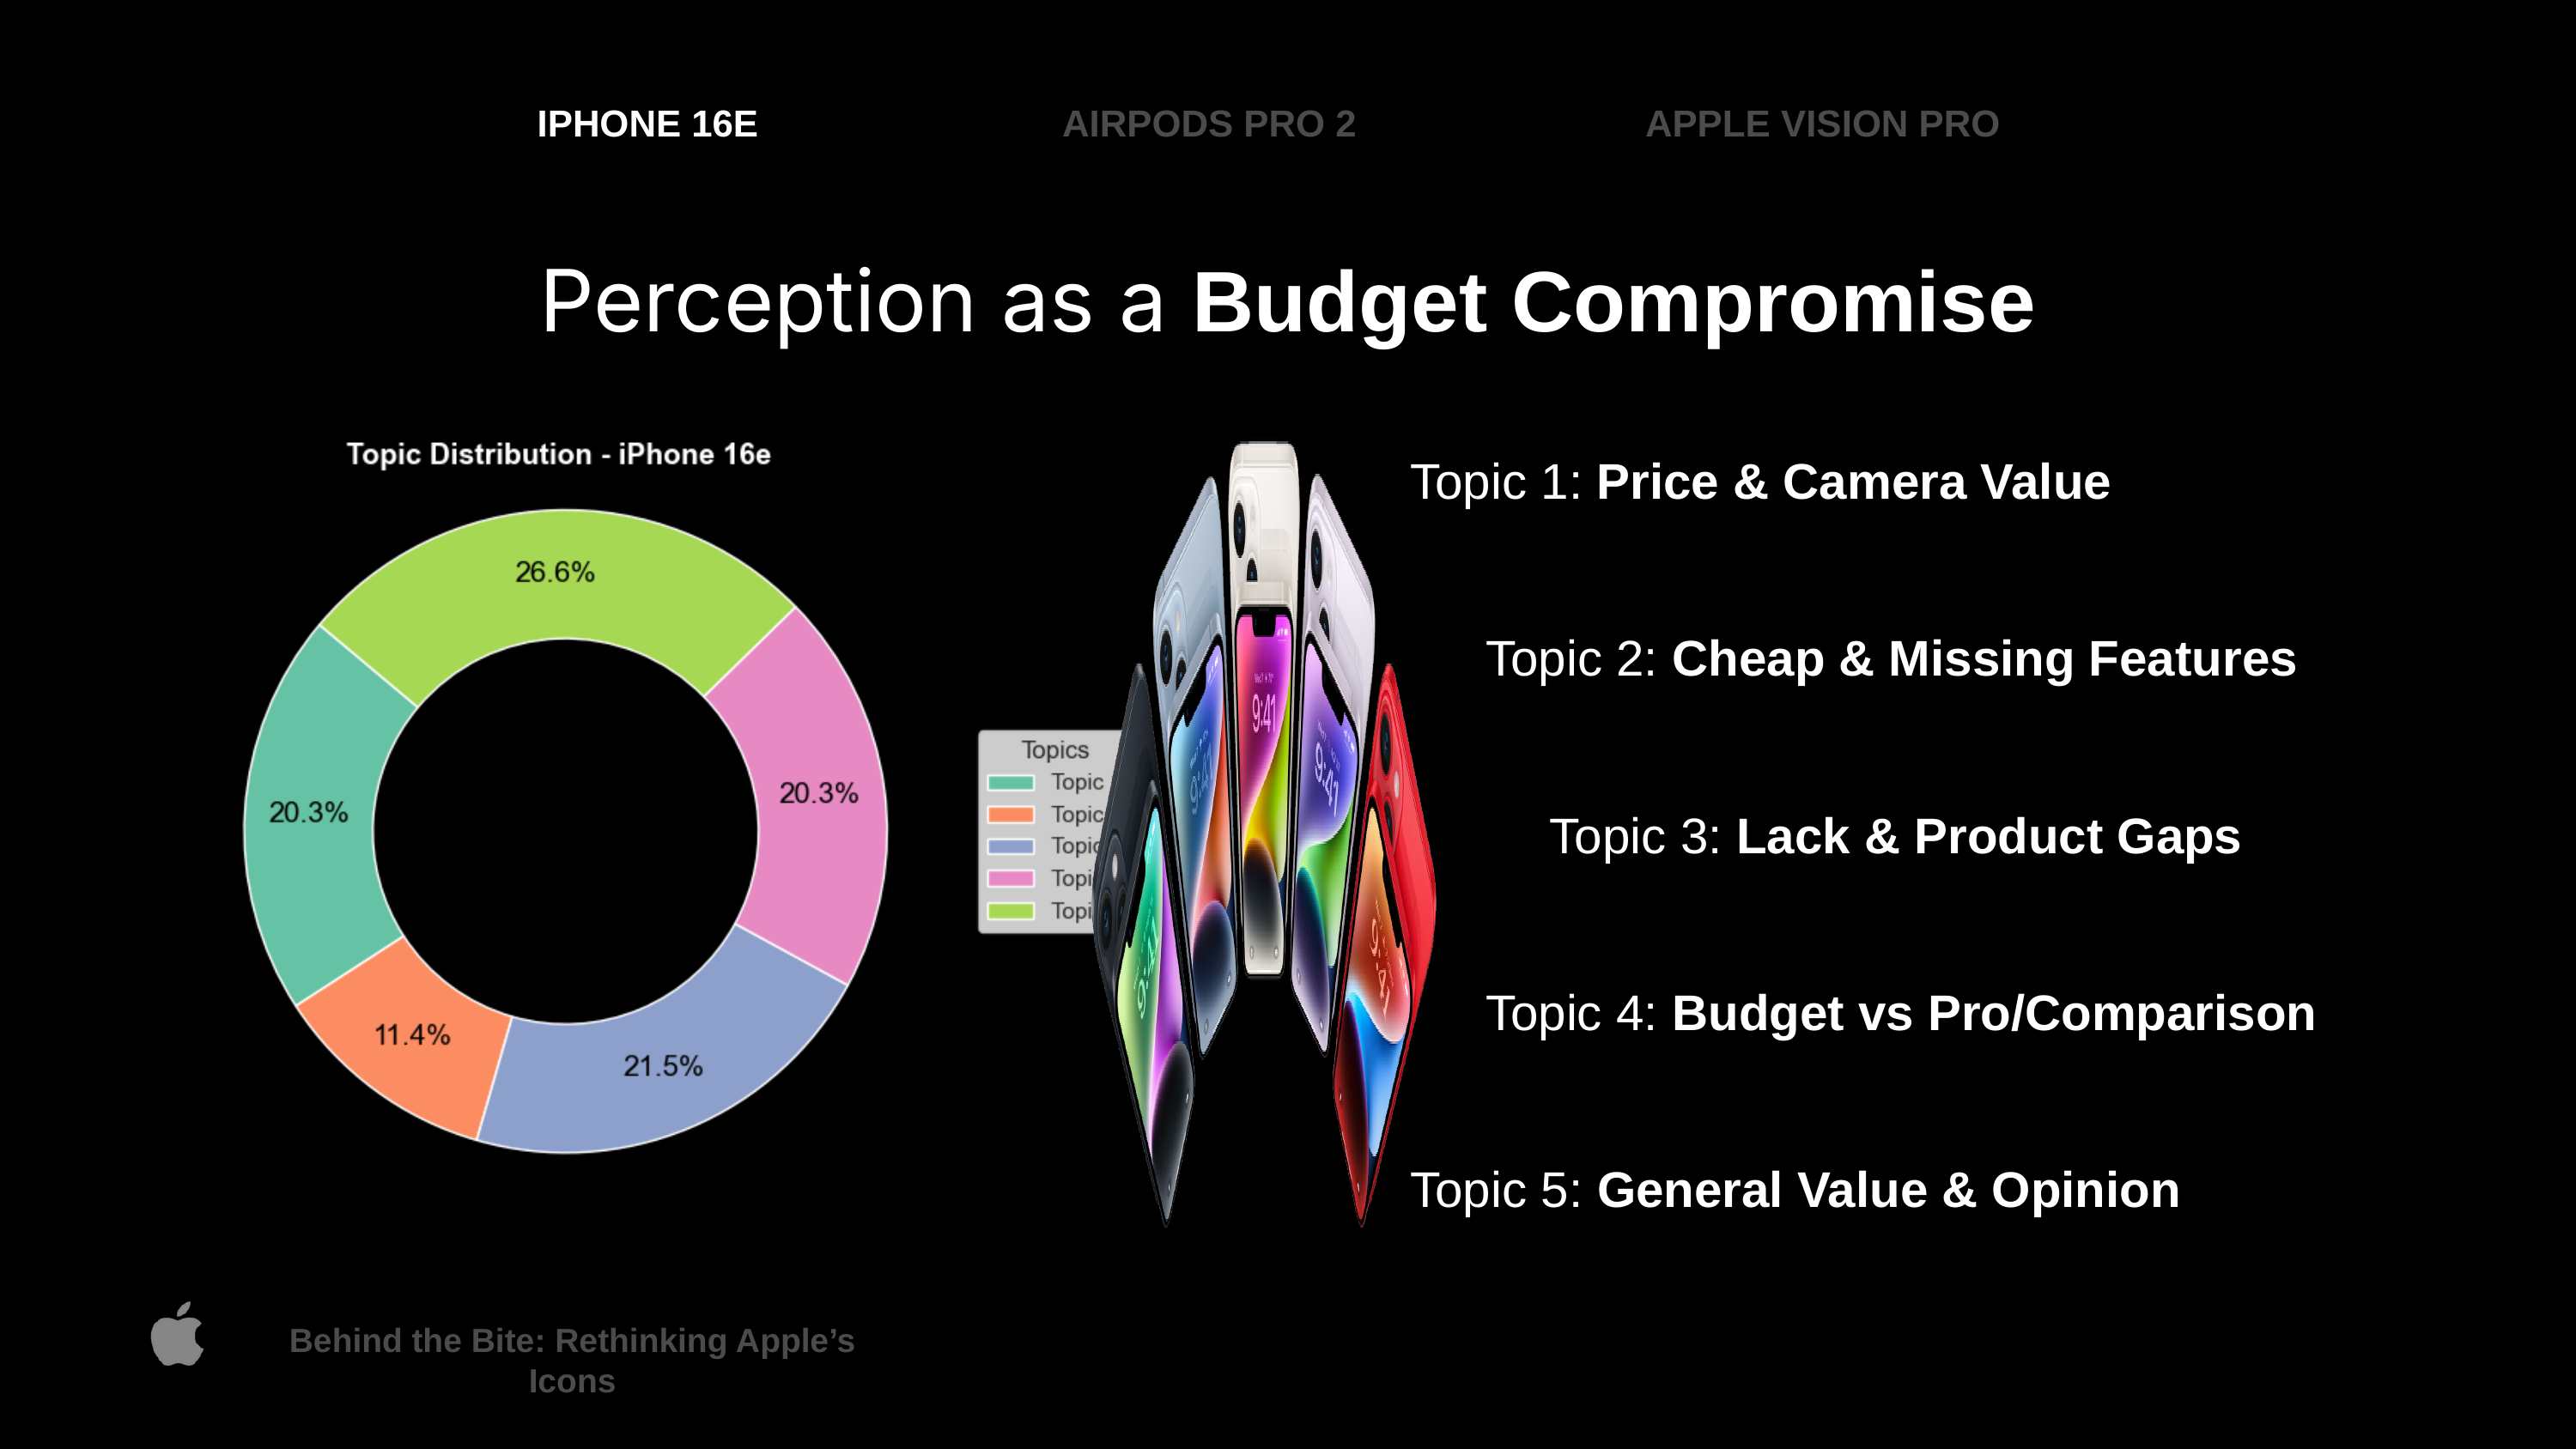

IPHONE 16E
AIRPODS PRO 2
APPLE VISION PRO
Perception as a Budget Compromise

Topic 1: Price & Camera Value
Topic 2: Cheap & Missing Features

Topic 3: Lack & Product Gaps
Topic 4: Budget vs Pro/Comparison
Topic 5: General Value & Opinion

Behind the Bite: Rethinking Apple’s Icons